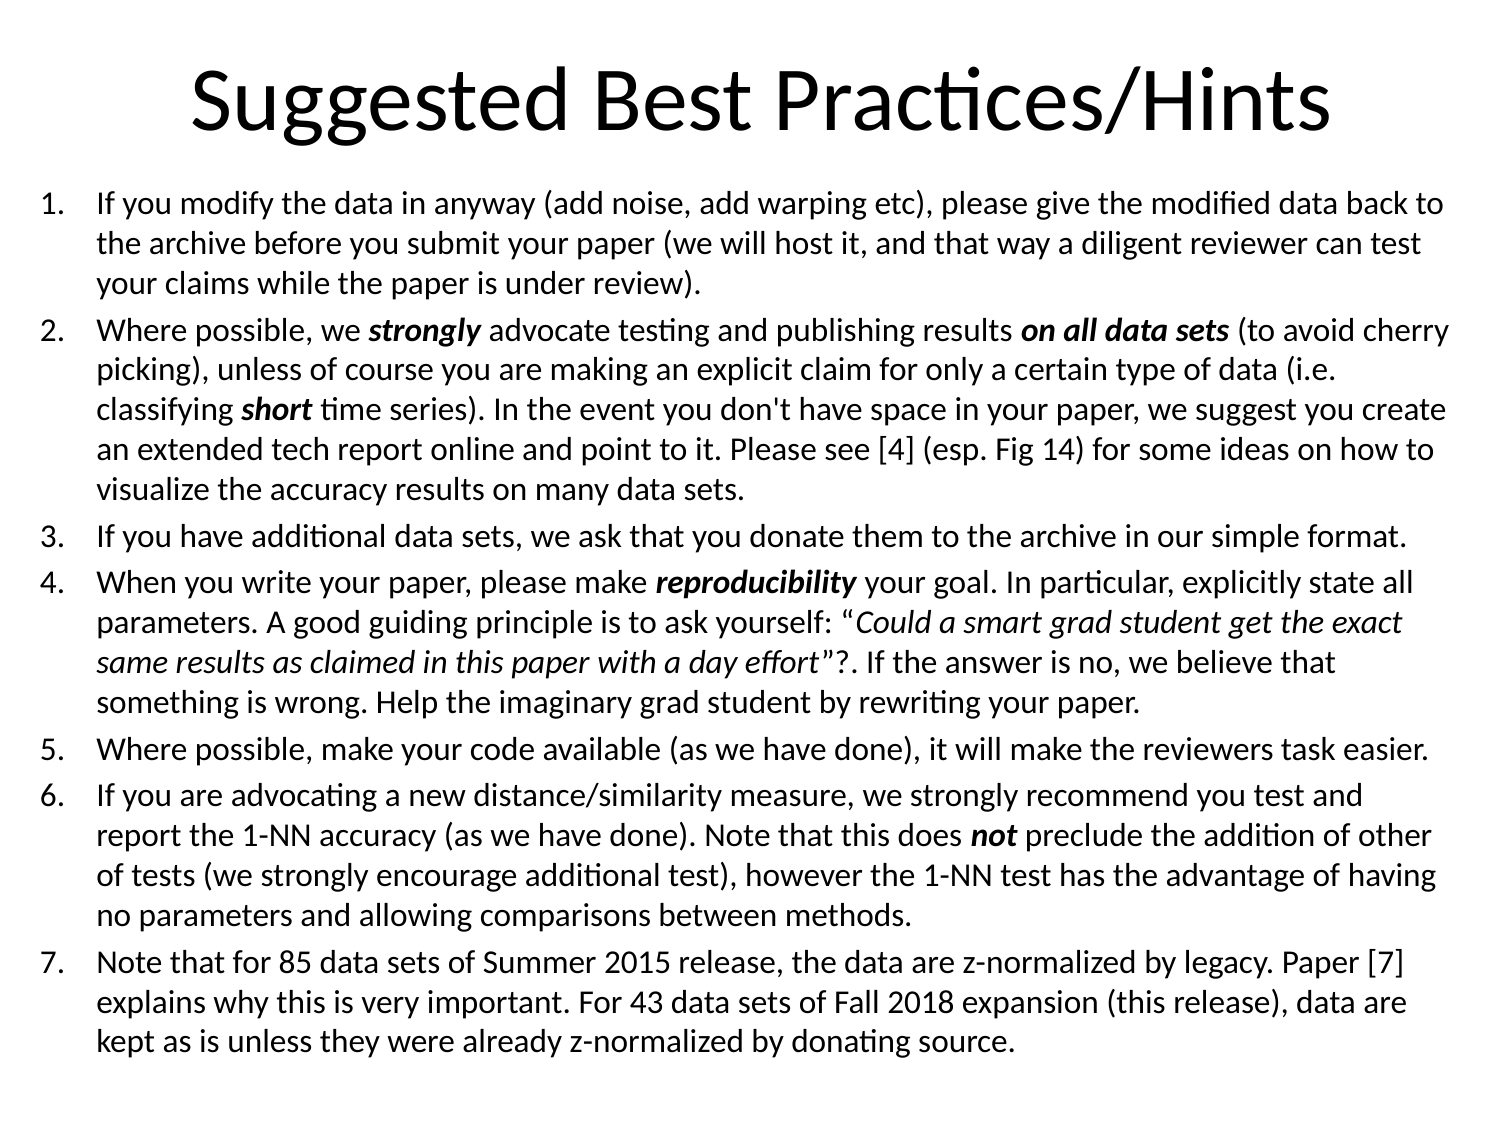

# Suggested Best Practices/Hints
If you modify the data in anyway (add noise, add warping etc), please give the modified data back to the archive before you submit your paper (we will host it, and that way a diligent reviewer can test your claims while the paper is under review).
Where possible, we strongly advocate testing and publishing results on all data sets (to avoid cherry picking), unless of course you are making an explicit claim for only a certain type of data (i.e. classifying short time series). In the event you don't have space in your paper, we suggest you create an extended tech report online and point to it. Please see [4] (esp. Fig 14) for some ideas on how to visualize the accuracy results on many data sets.
If you have additional data sets, we ask that you donate them to the archive in our simple format.
When you write your paper, please make reproducibility your goal. In particular, explicitly state all parameters. A good guiding principle is to ask yourself: “Could a smart grad student get the exact same results as claimed in this paper with a day effort”?. If the answer is no, we believe that something is wrong. Help the imaginary grad student by rewriting your paper.
Where possible, make your code available (as we have done), it will make the reviewers task easier.
If you are advocating a new distance/similarity measure, we strongly recommend you test and report the 1-NN accuracy (as we have done). Note that this does not preclude the addition of other of tests (we strongly encourage additional test), however the 1-NN test has the advantage of having no parameters and allowing comparisons between methods.
Note that for 85 data sets of Summer 2015 release, the data are z-normalized by legacy. Paper [7] explains why this is very important. For 43 data sets of Fall 2018 expansion (this release), data are kept as is unless they were already z-normalized by donating source.